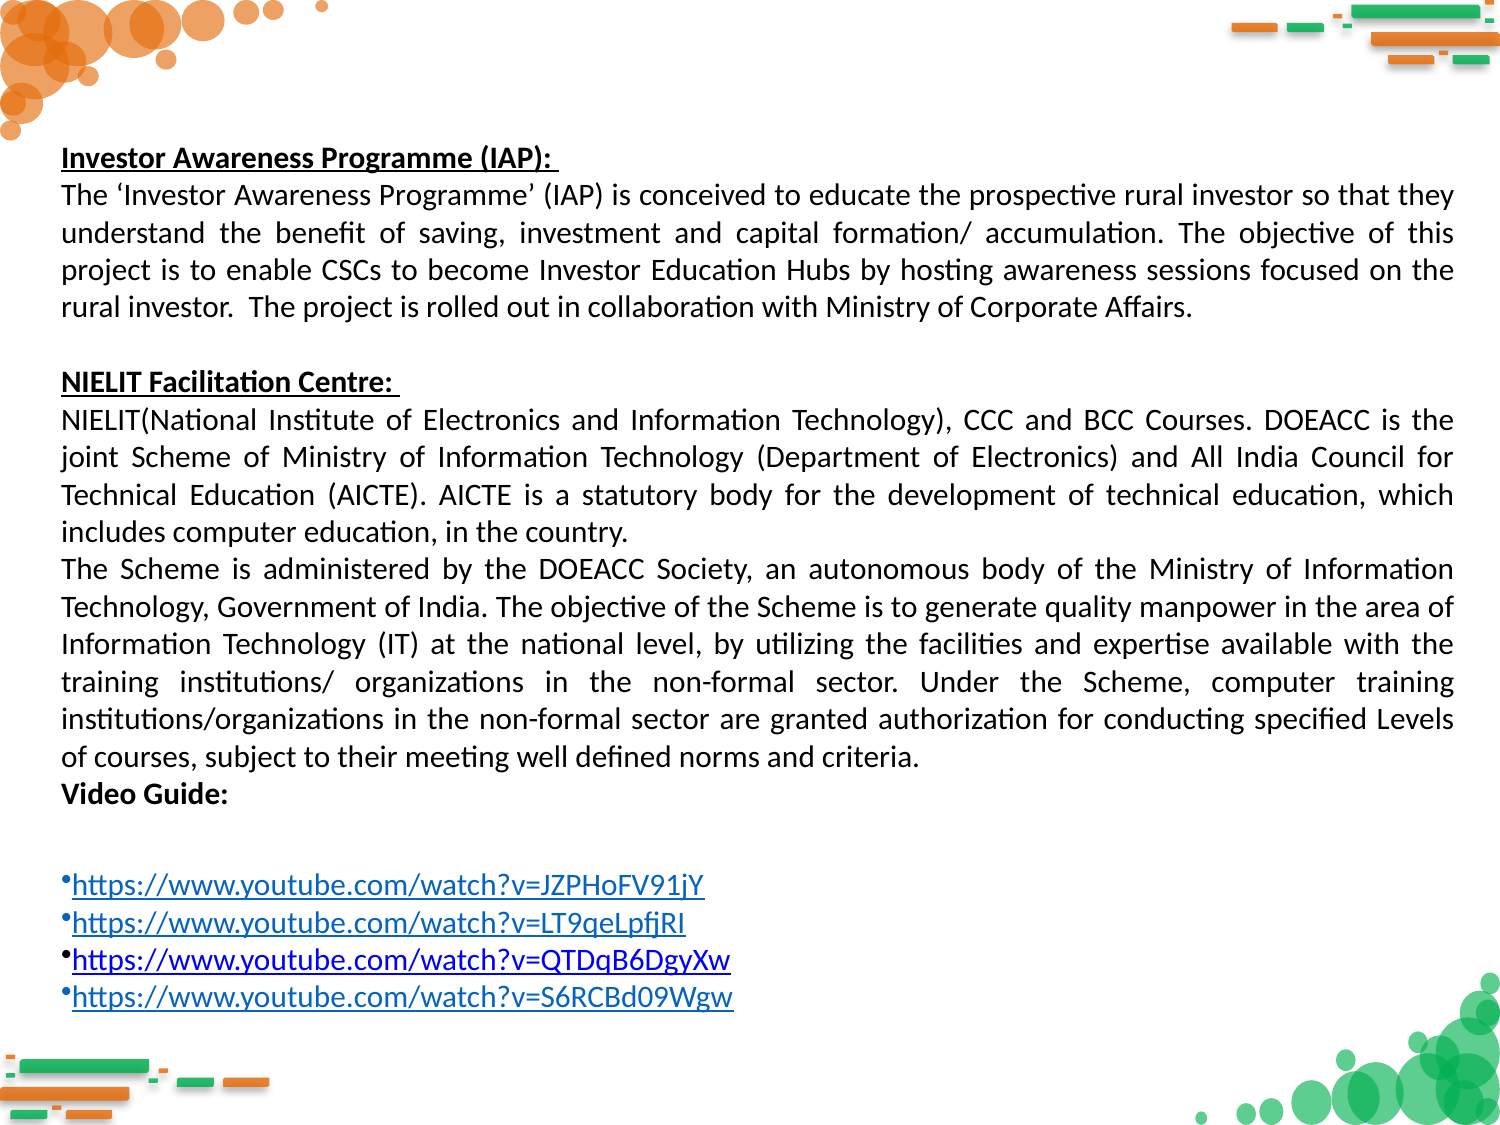

Investor Awareness Programme (IAP):
The ‘Investor Awareness Programme’ (IAP) is conceived to educate the prospective rural investor so that they understand the benefit of saving, investment and capital formation/ accumulation. The objective of this project is to enable CSCs to become Investor Education Hubs by hosting awareness sessions focused on the rural investor.  The project is rolled out in collaboration with Ministry of Corporate Affairs.

NIELIT Facilitation Centre:
NIELIT(National Institute of Electronics and Information Technology), CCC and BCC Courses. DOEACC is the joint Scheme of Ministry of Information Technology (Department of Electronics) and All India Council for Technical Education (AICTE). AICTE is a statutory body for the development of technical education, which includes computer education, in the country.
The Scheme is administered by the DOEACC Society, an autonomous body of the Ministry of Information Technology, Government of India. The objective of the Scheme is to generate quality manpower in the area of Information Technology (IT) at the national level, by utilizing the facilities and expertise available with the training institutions/ organizations in the non-formal sector. Under the Scheme, computer training institutions/organizations in the non-formal sector are granted authorization for conducting specified Levels of courses, subject to their meeting well defined norms and criteria.
Video Guide:
https://www.youtube.com/watch?v=JZPHoFV91jY
https://www.youtube.com/watch?v=LT9qeLpfjRI
https://www.youtube.com/watch?v=QTDqB6DgyXw
https://www.youtube.com/watch?v=S6RCBd09Wgw